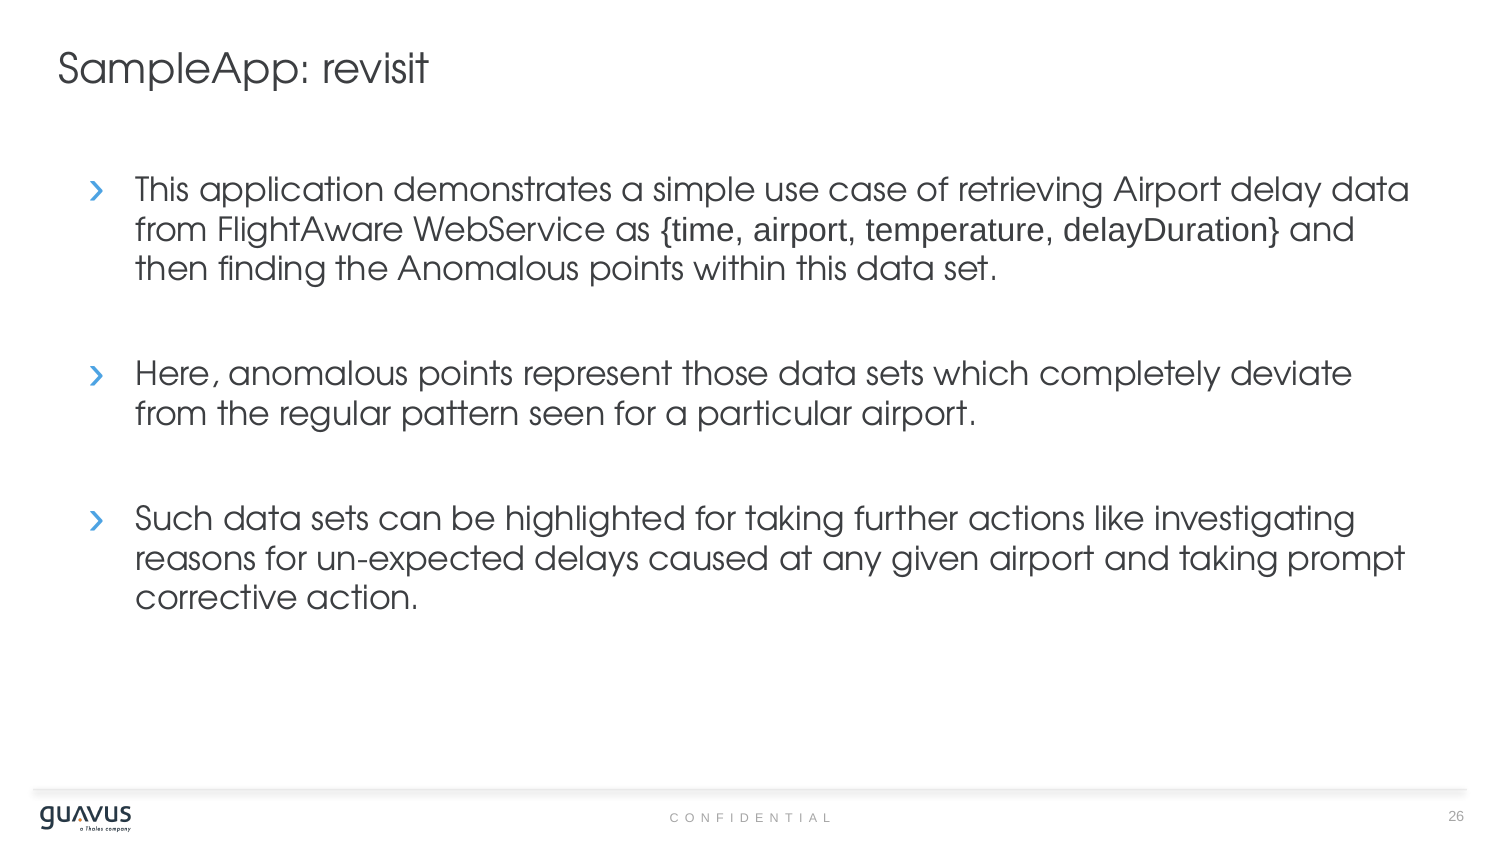

# SampleApp: revisit
This application demonstrates a simple use case of retrieving Airport delay data from FlightAware WebService as {time, airport, temperature, delayDuration} and then finding the Anomalous points within this data set.

Here, anomalous points represent those data sets which completely deviate from the regular pattern seen for a particular airport.

Such data sets can be highlighted for taking further actions like investigating reasons for un-expected delays caused at any given airport and taking prompt corrective action.